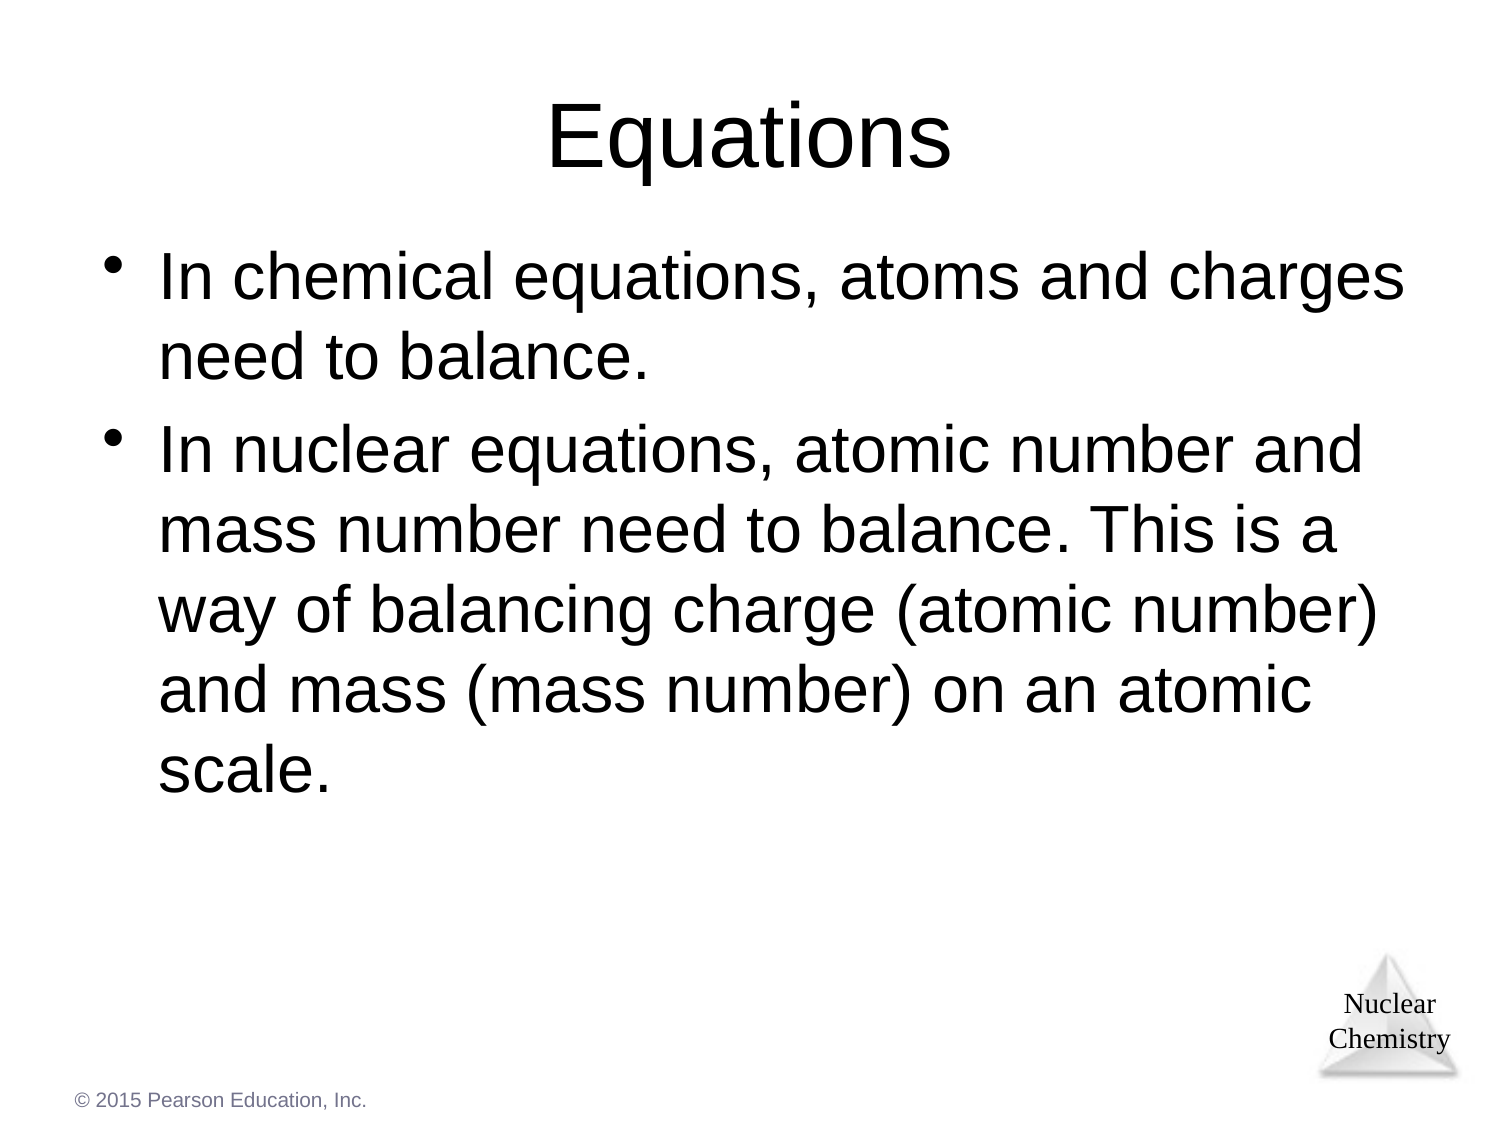

# Equations
In chemical equations, atoms and charges need to balance.
In nuclear equations, atomic number and mass number need to balance. This is a way of balancing charge (atomic number) and mass (mass number) on an atomic scale.